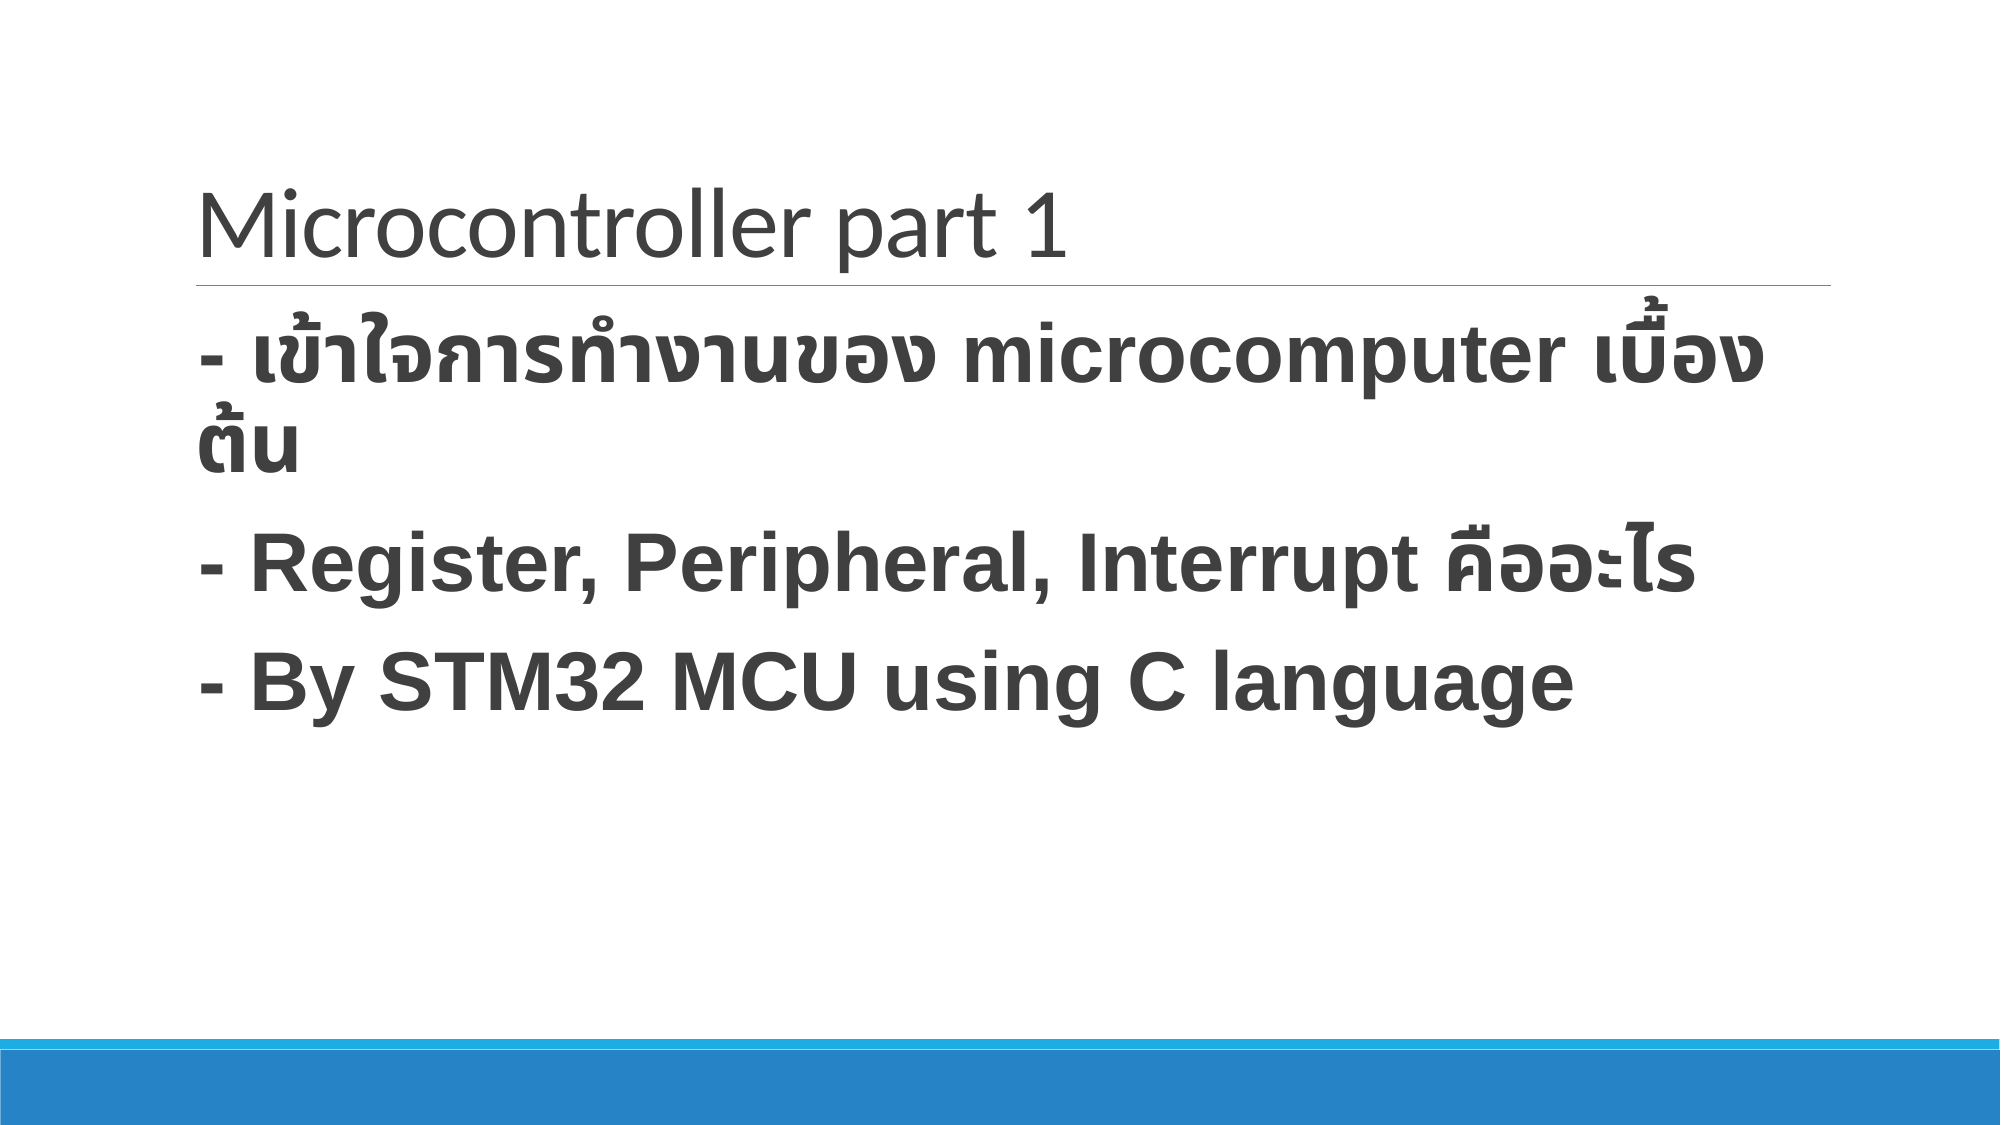

# Microcontroller part 1
- เข้าใจการทำงานของ microcomputer เบื้องต้น
- Register, Peripheral, Interrupt คืออะไร
- By STM32 MCU using C language